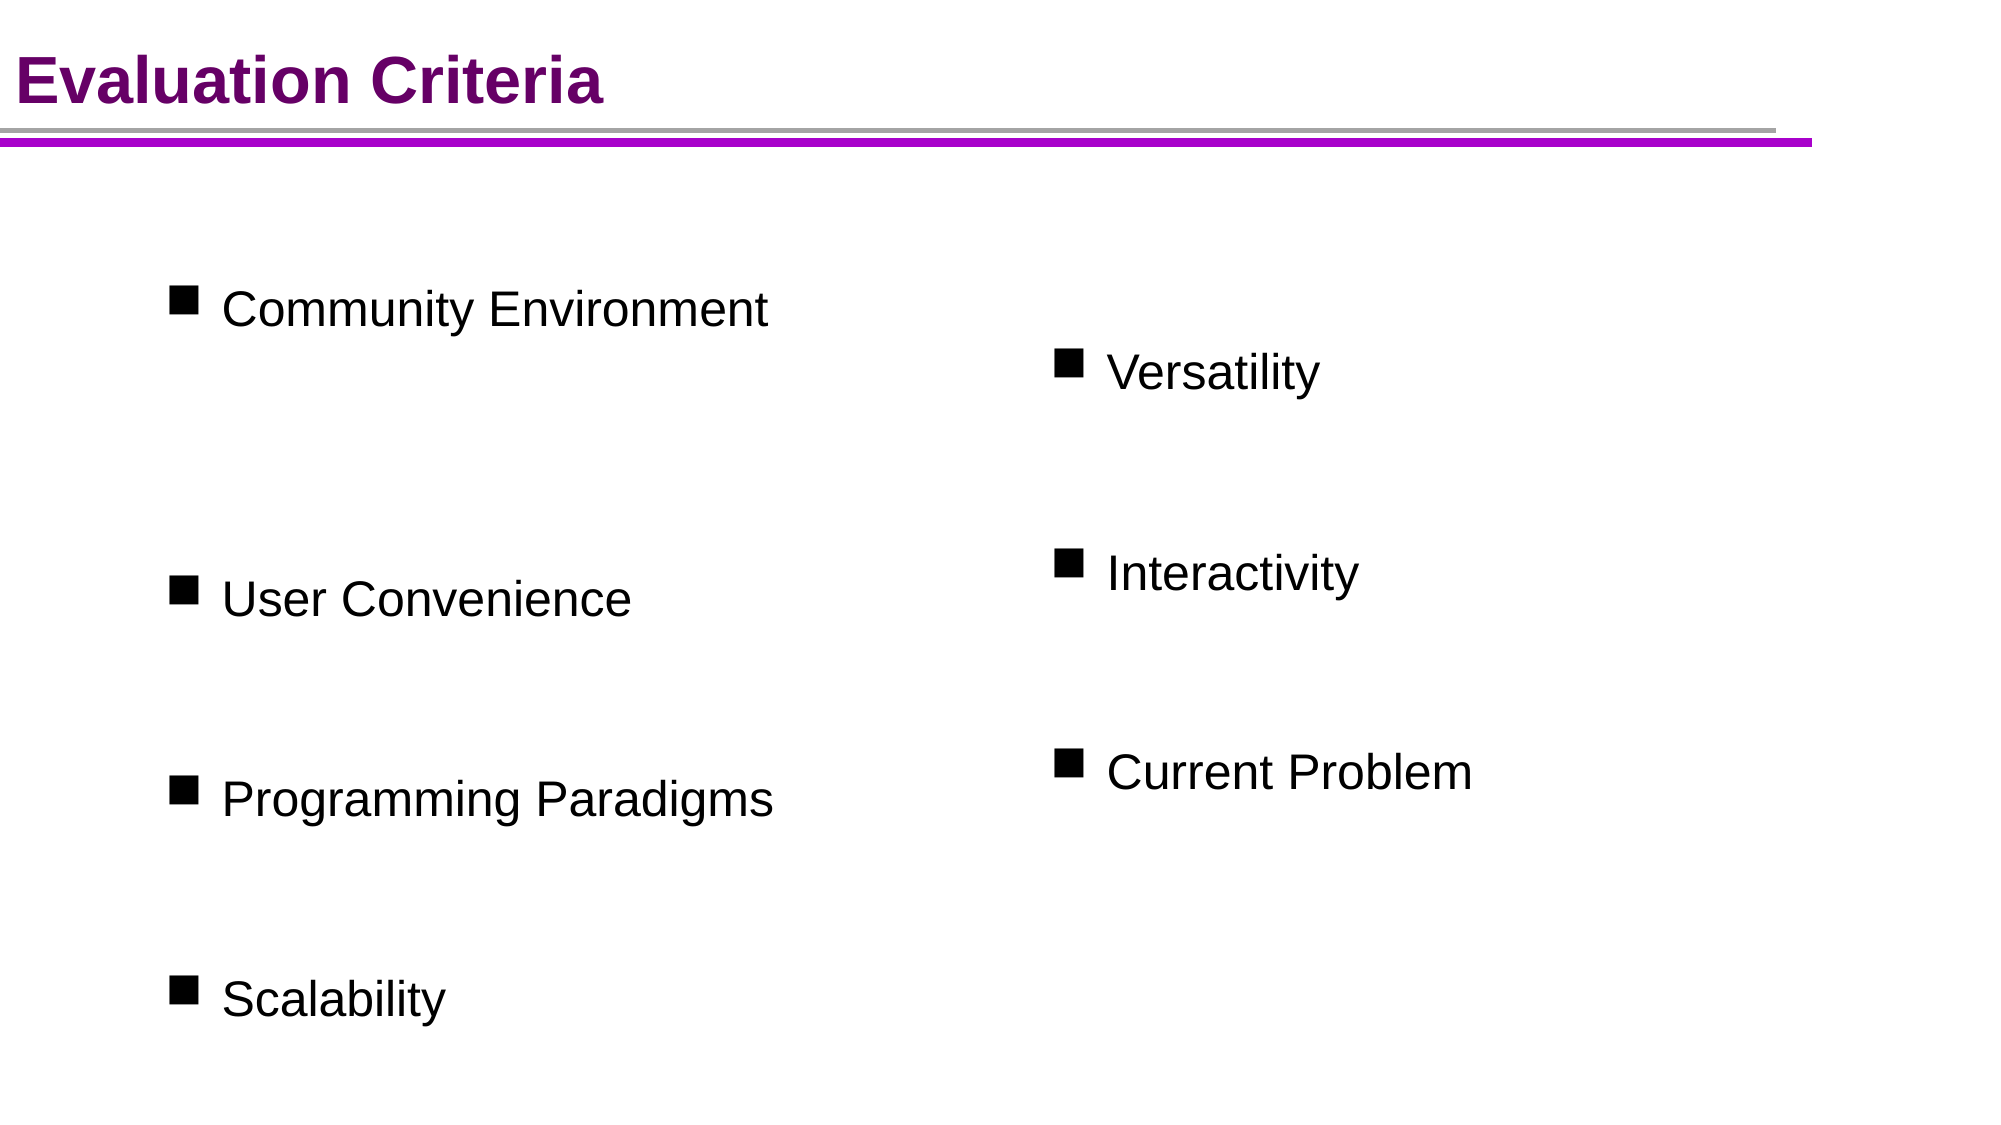

# Evaluation Criteria

Community Environment

User Convenience

Programming Paradigms

Scalability

Versatility

Interactivity

Current Problem